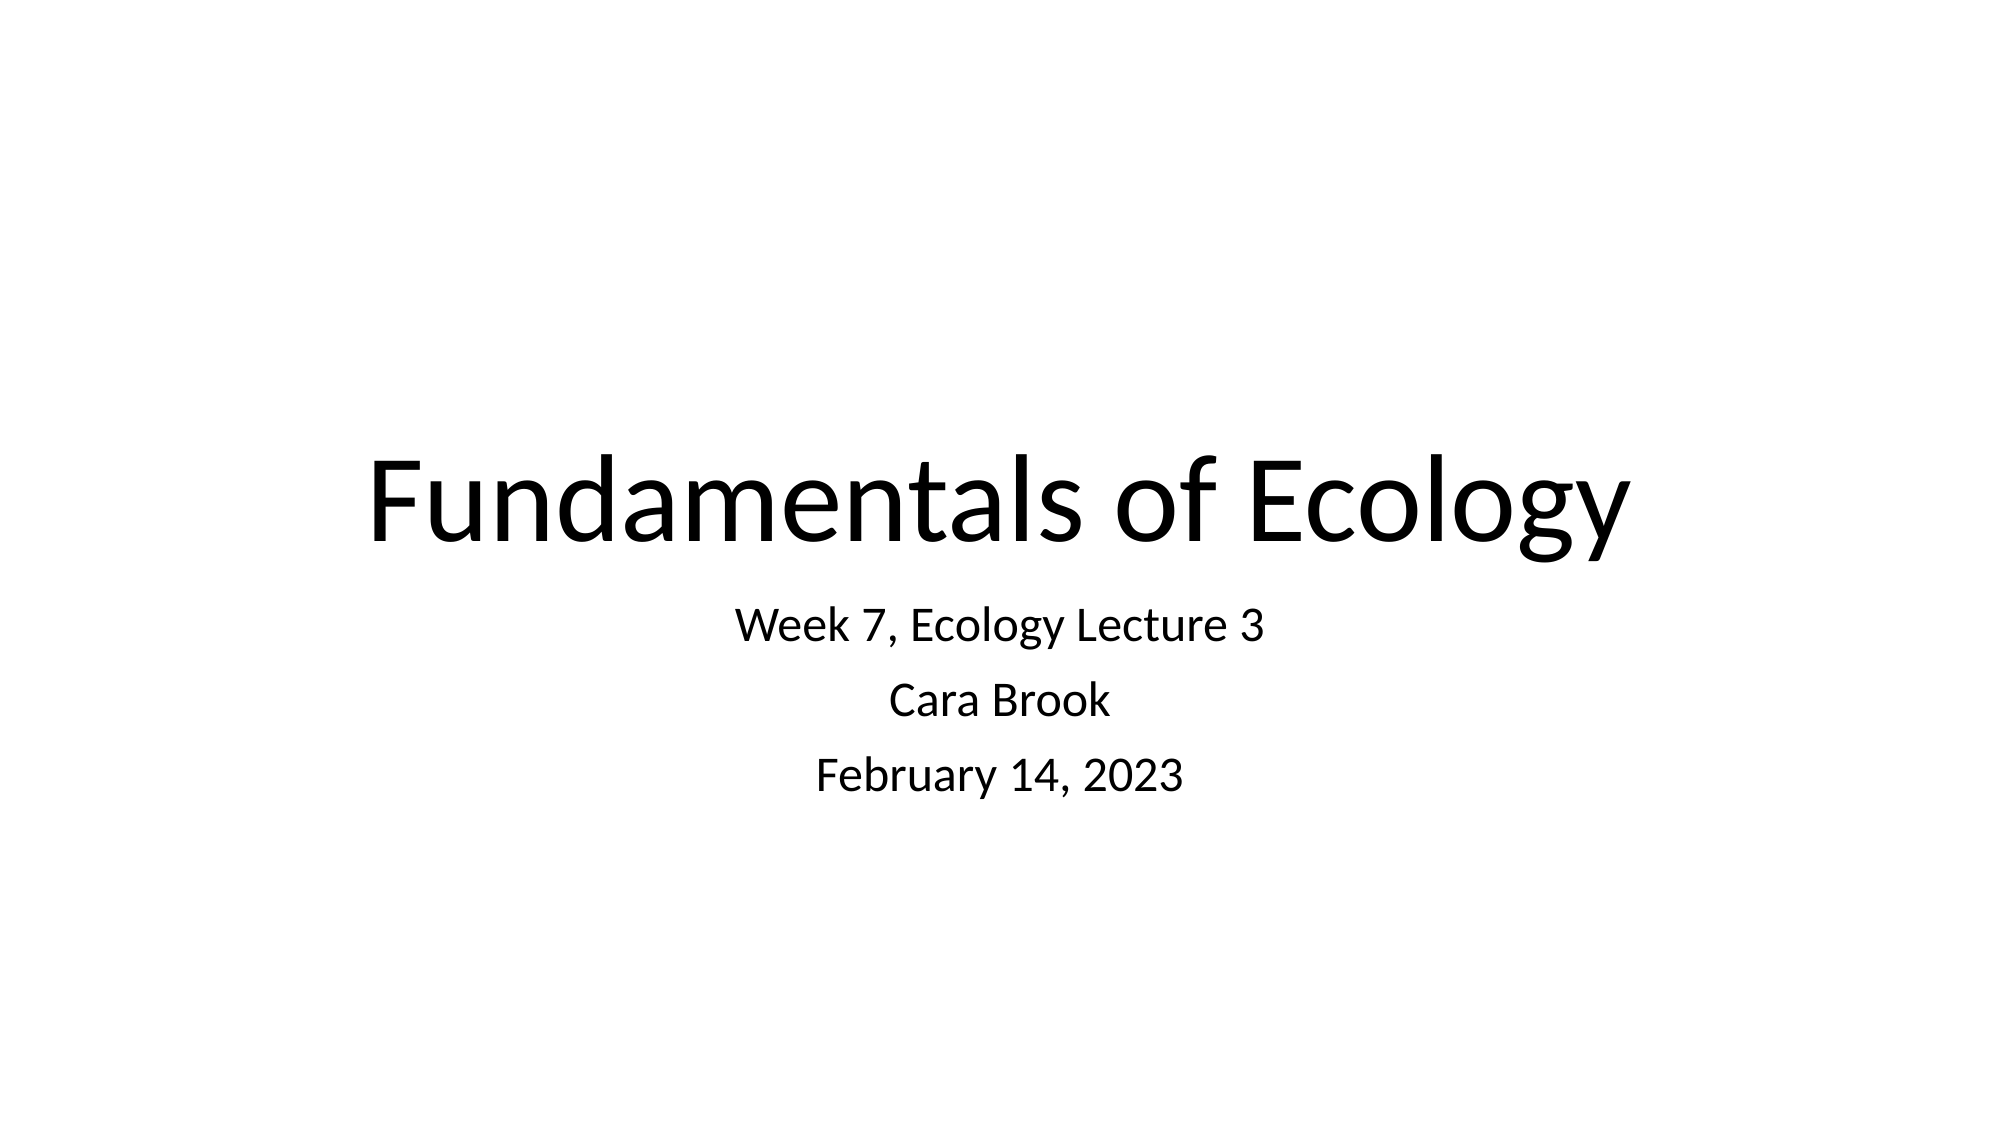

# Fundamentals of Ecology
Week 7, Ecology Lecture 3
Cara Brook
February 14, 2023